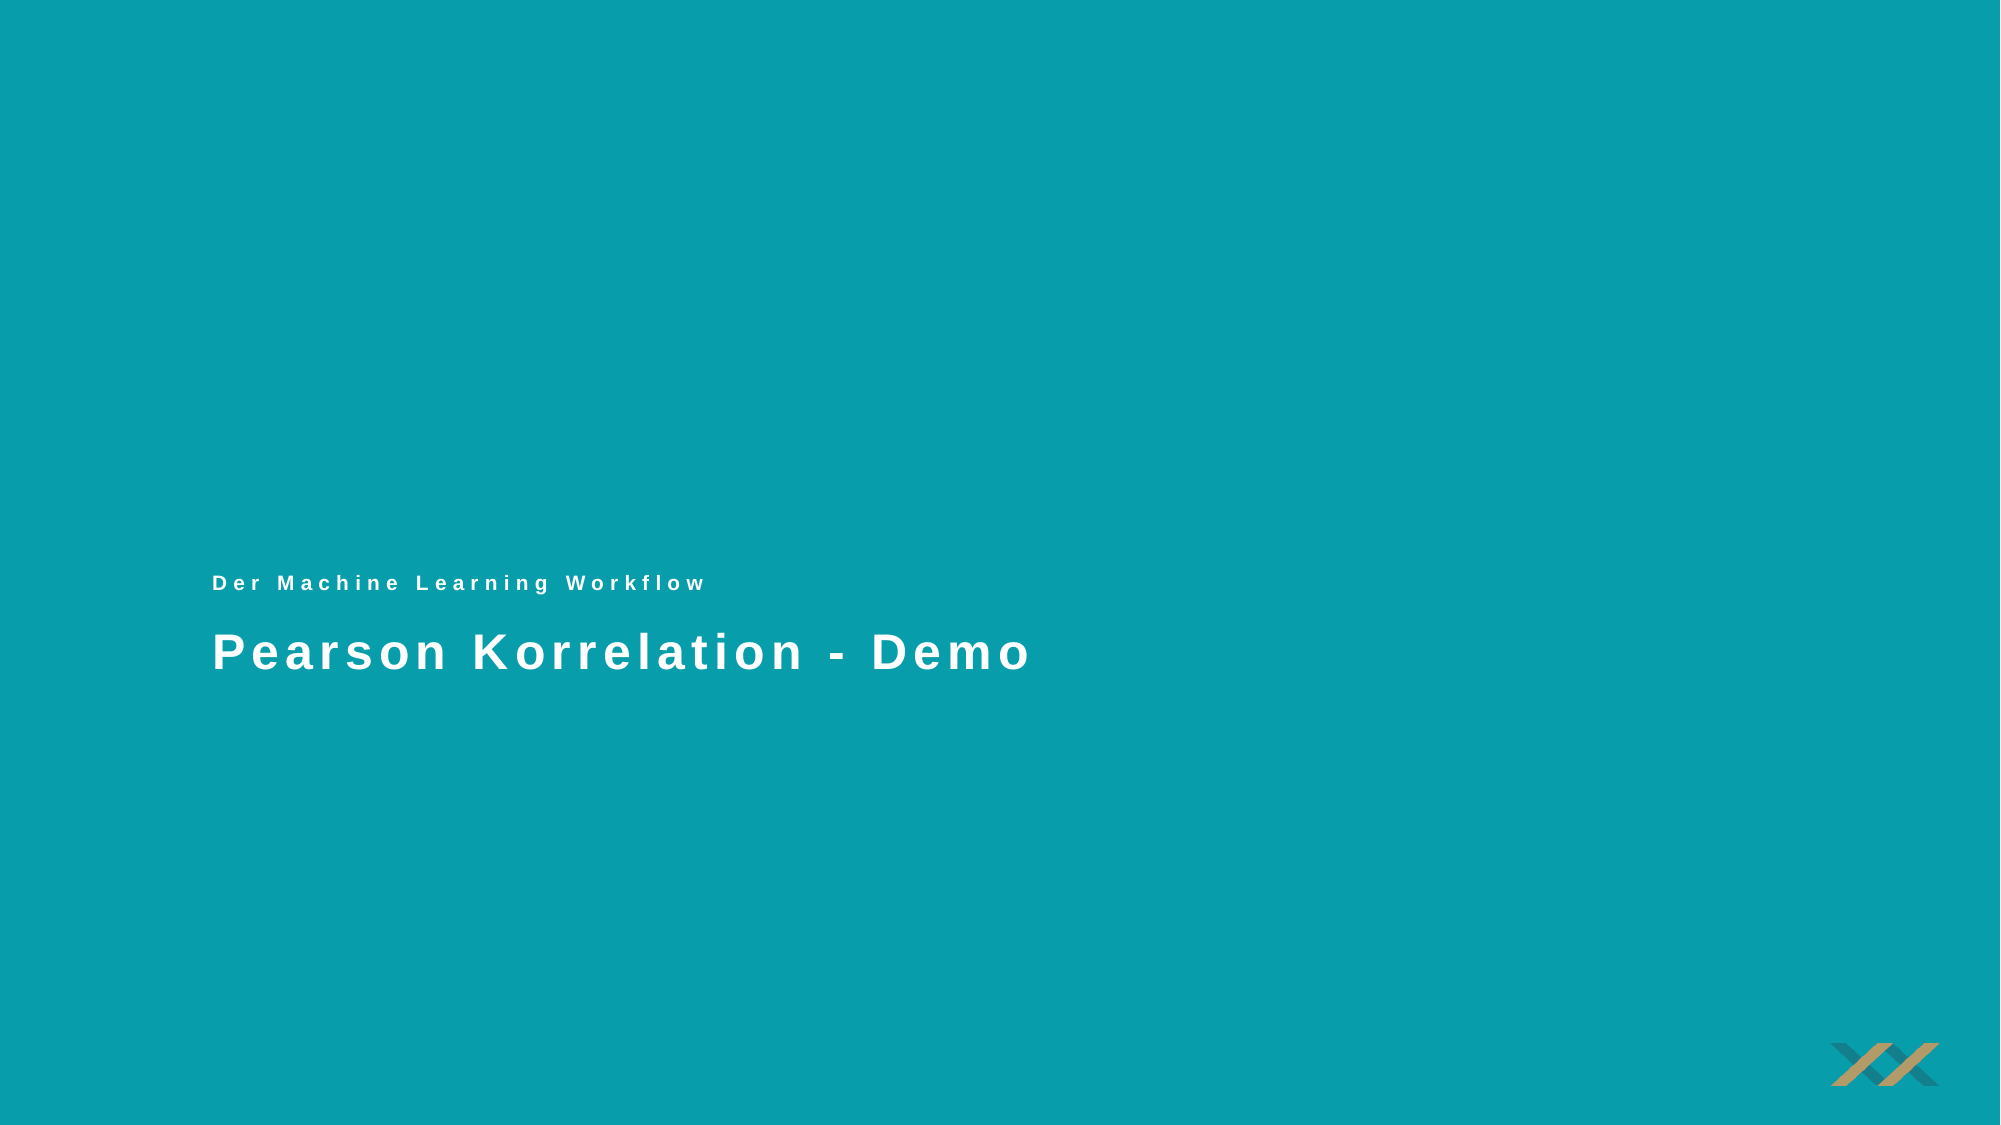

Der Machine Learning Workflow
Pearson Korrelation - Demo